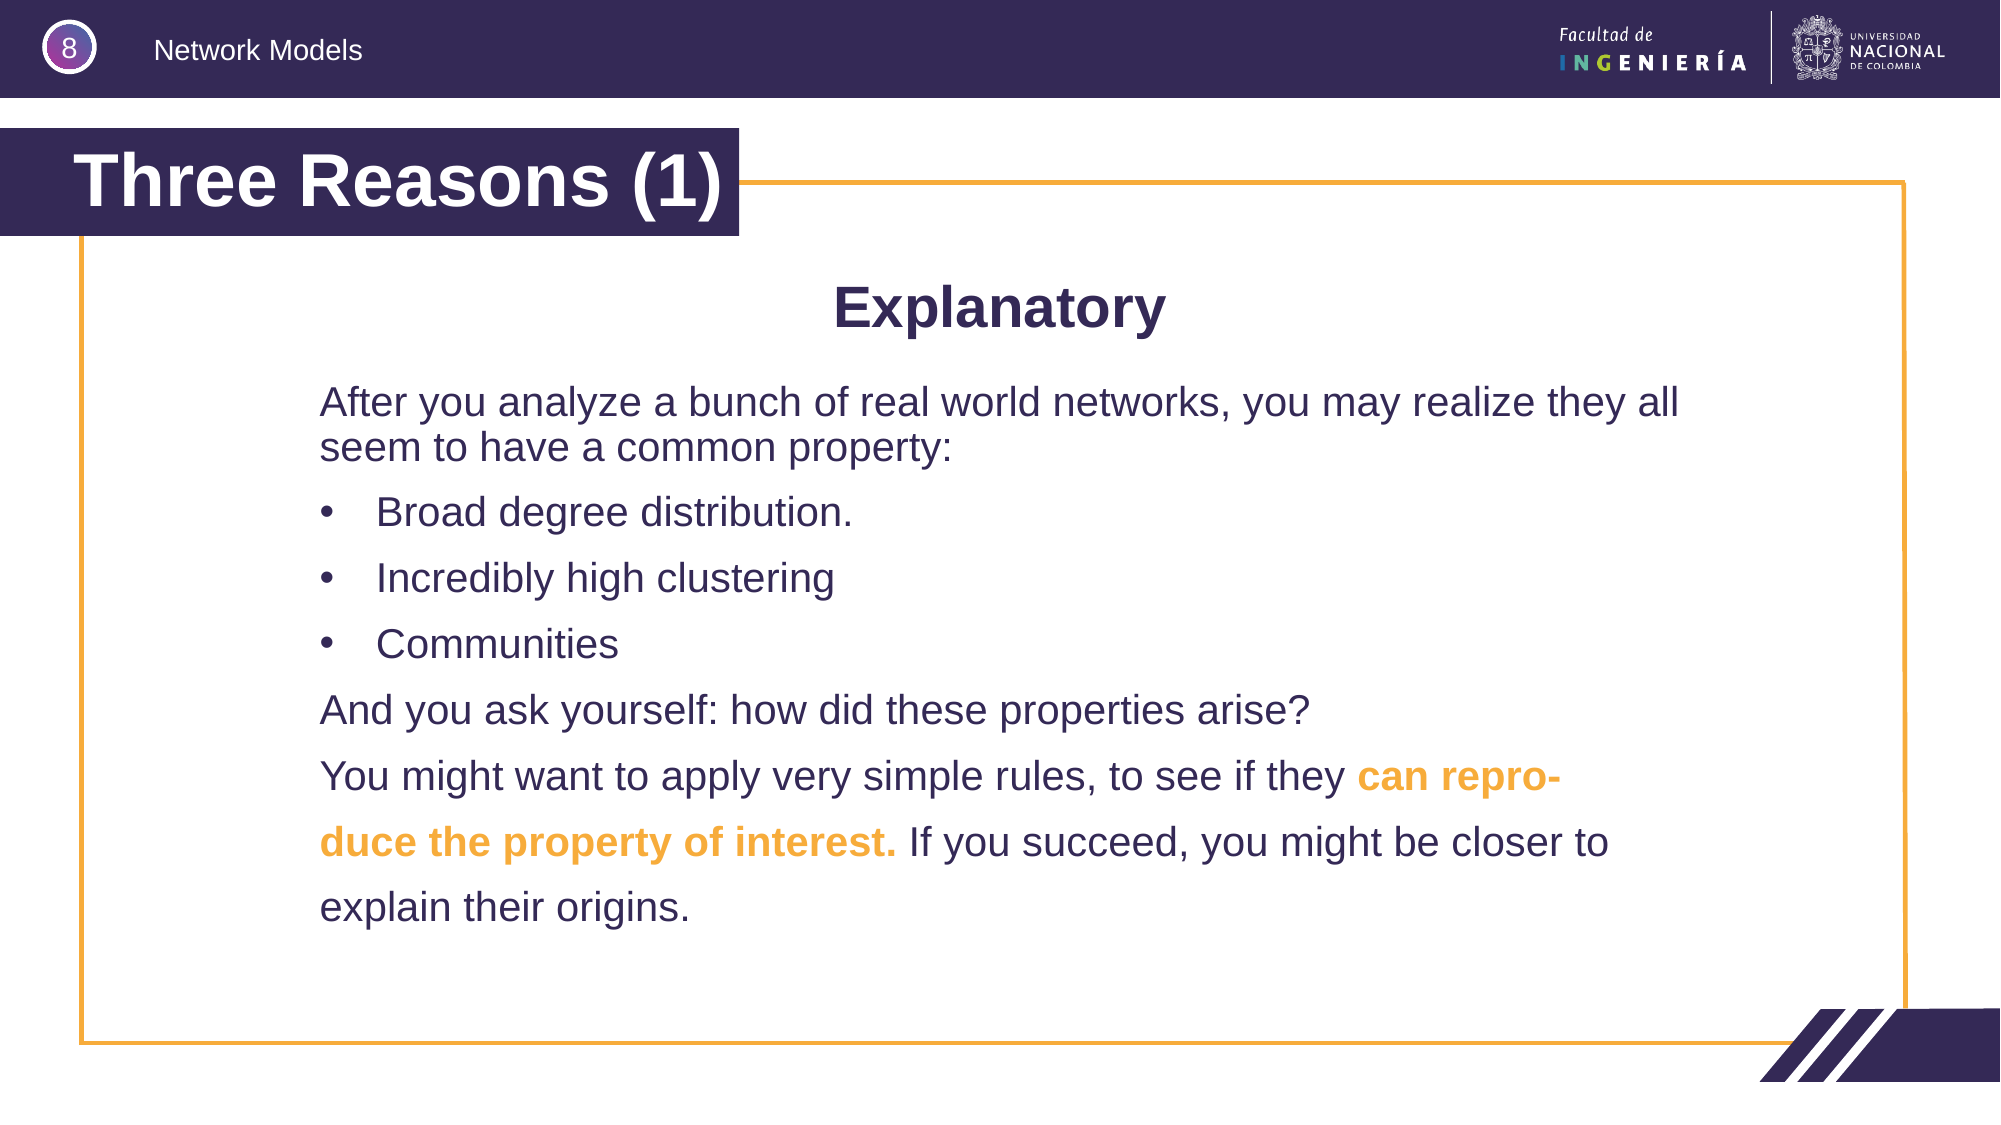

8
# Three Reasons (1)
Explanatory

After you analyze a bunch of real world networks, you may realize they all seem to have a common property:
Broad degree distribution.
Incredibly high clustering
Communities
And you ask yourself: how did these properties arise?
You might want to apply very simple rules, to see if they can repro-
duce the property of interest. If you succeed, you might be closer to
explain their origins.